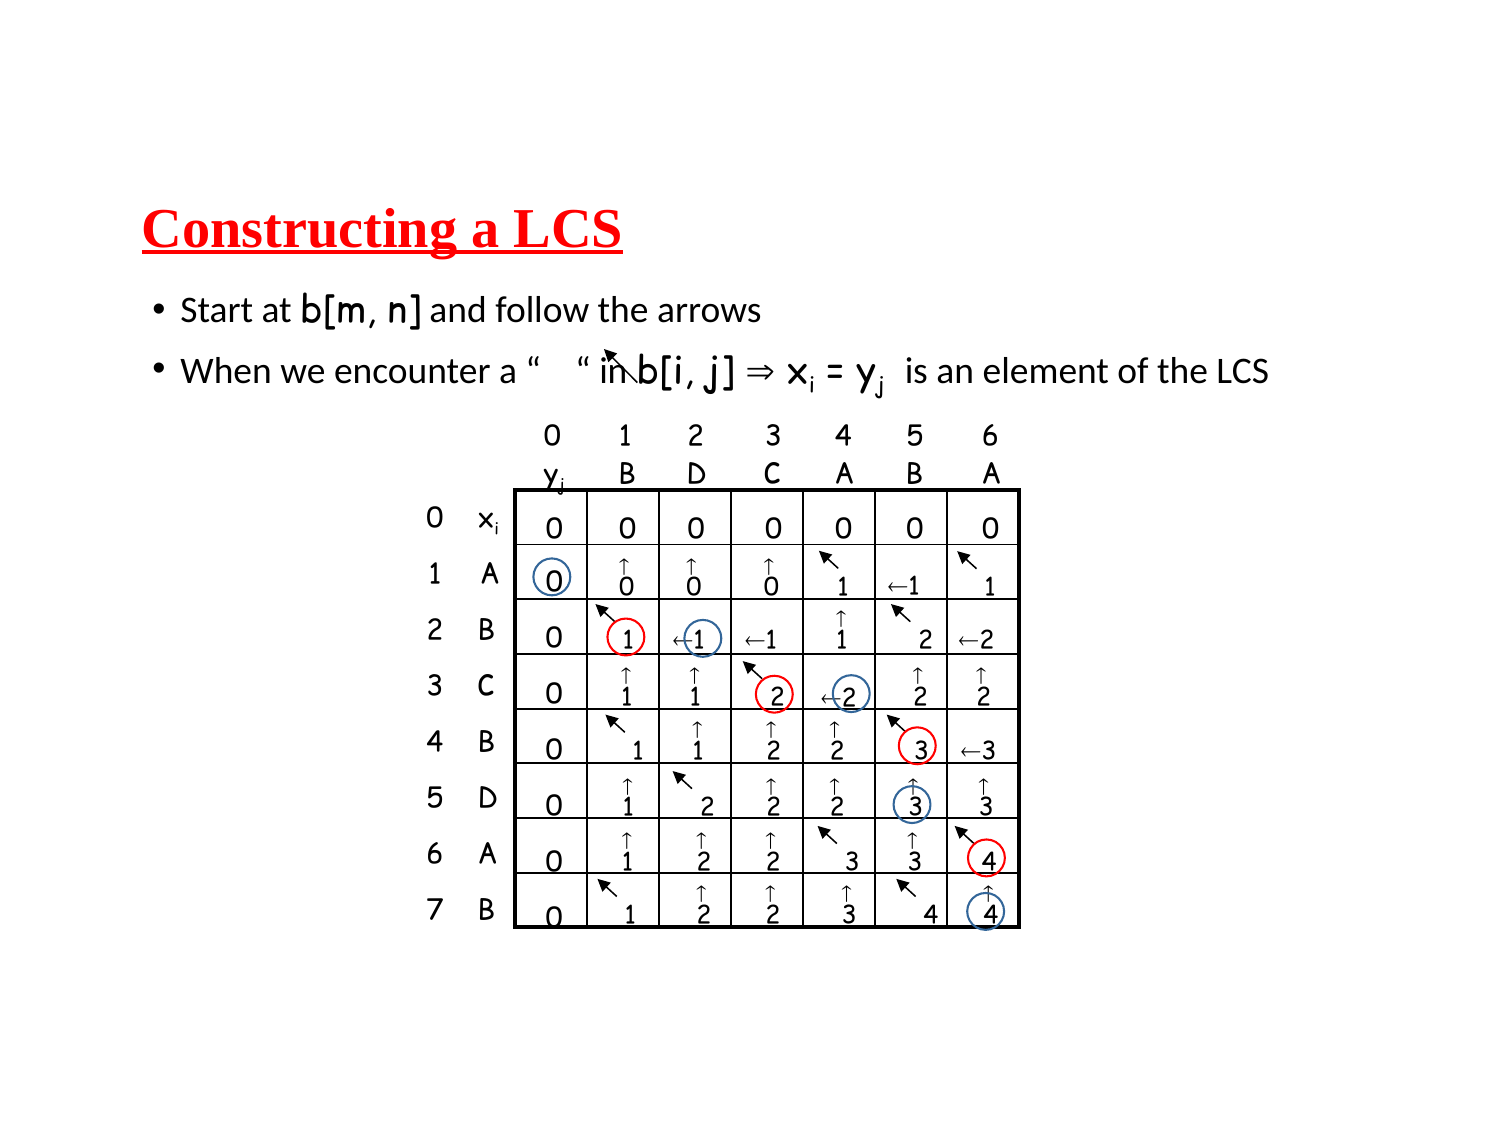

Constructing a LCS
Start at b[m, n] and follow the arrows
When we encounter a “    “ in b[i, j] ⇒ xi = yj  is an element of the LCS

0
1
2
3
4
5
6
yj
B
D
C
A
B
A
|  |  |  |  |  |  |  |
| --- | --- | --- | --- | --- | --- | --- |
|  |  |  |  |  |  |  |
|  |  |  |  |  |  |  |
|  |  |  |  |  |  |  |
|  |  |  |  |  |  |  |
|  |  |  |  |  |  |  |
|  |  |  |  |  |  |  |
|  |  |  |  |  |  |  |
0
xi
0
0
0
0
0
0
0
0
0
0
0
0
0
0
1
A

1
↑
0
↑
0
↑
0

1

←1
2
B
↑
1

1

2

←1
←1
←2
3
C
↑
1
↑
1

2

↑
2
↑
2
←2

1

↑
1
↑
2
↑
2

3

←3
4
B

↑
1

2

↑
2
↑
2
↑
3
↑
3
5
D

↑
1
↑
2
↑
2

3

↑
3

4

6
A

1

↑
2
↑
2
↑
3

4

↑
4
7
B